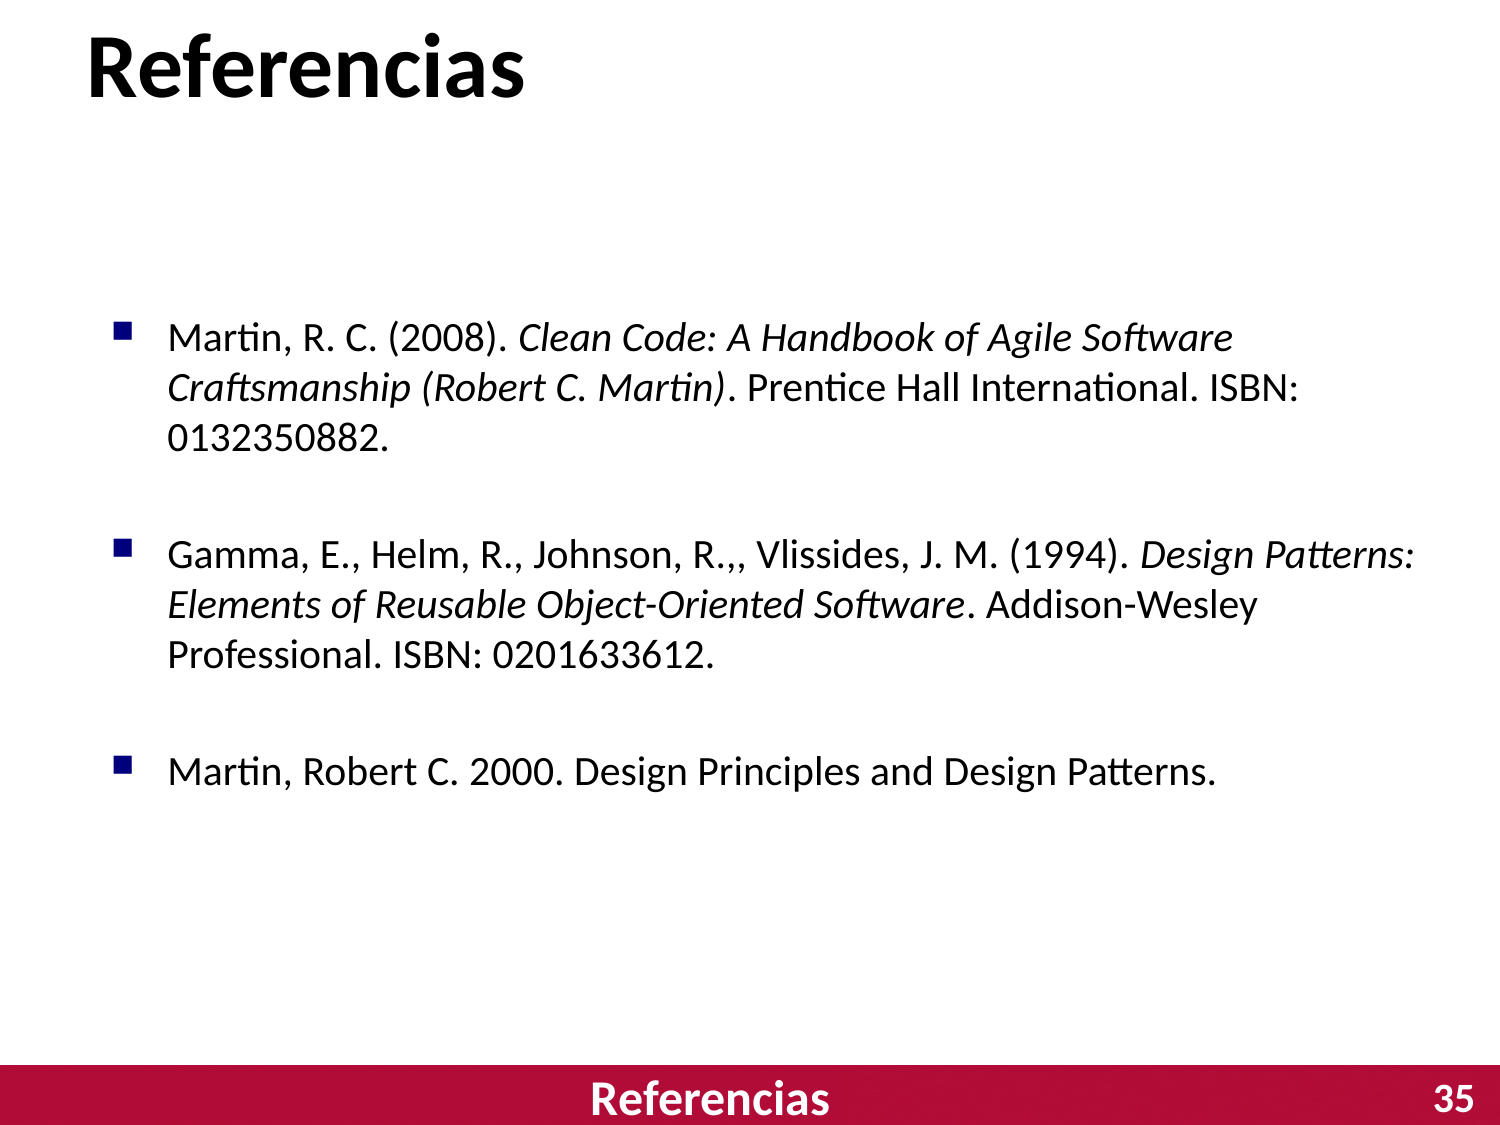

# Referencias

Martin, R. C. (2008). Clean Code: A Handbook of Agile Software Craftsmanship (Robert C. Martin). Prentice Hall International. ISBN: 0132350882.

Gamma, E., Helm, R., Johnson, R.,, Vlissides, J. M. (1994). Design Patterns: Elements of Reusable Object-Oriented Software. Addison-Wesley Professional. ISBN: 0201633612.

Martin, Robert C. 2000. Design Principles and Design Patterns.

Referencias

CSS